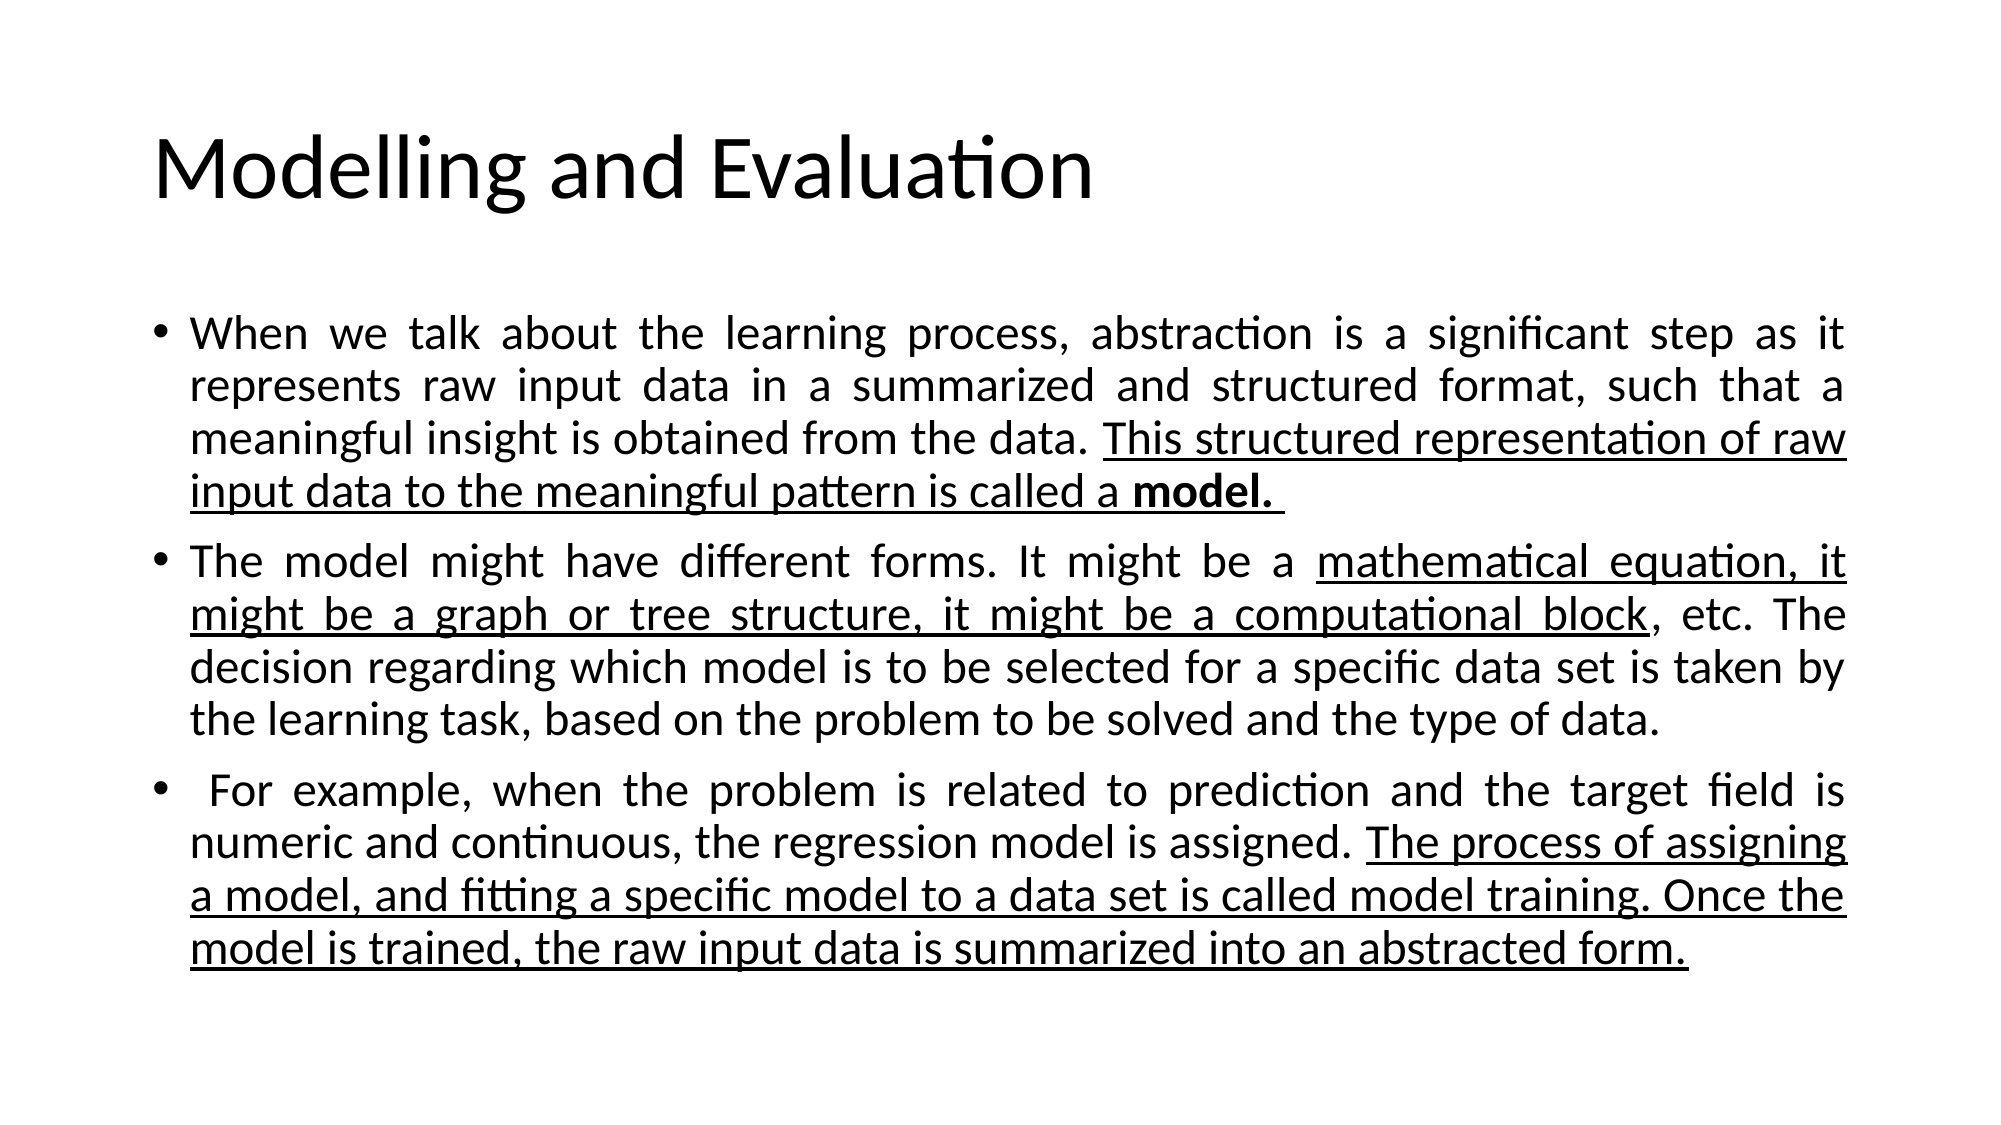

# Modelling and Evaluation
When we talk about the learning process, abstraction is a significant step as it represents raw input data in a summarized and structured format, such that a meaningful insight is obtained from the data. This structured representation of raw input data to the meaningful pattern is called a model.
The model might have different forms. It might be a mathematical equation, it might be a graph or tree structure, it might be a computational block, etc. The decision regarding which model is to be selected for a specific data set is taken by the learning task, based on the problem to be solved and the type of data.
 For example, when the problem is related to prediction and the target field is numeric and continuous, the regression model is assigned. The process of assigning a model, and fitting a specific model to a data set is called model training. Once the model is trained, the raw input data is summarized into an abstracted form.